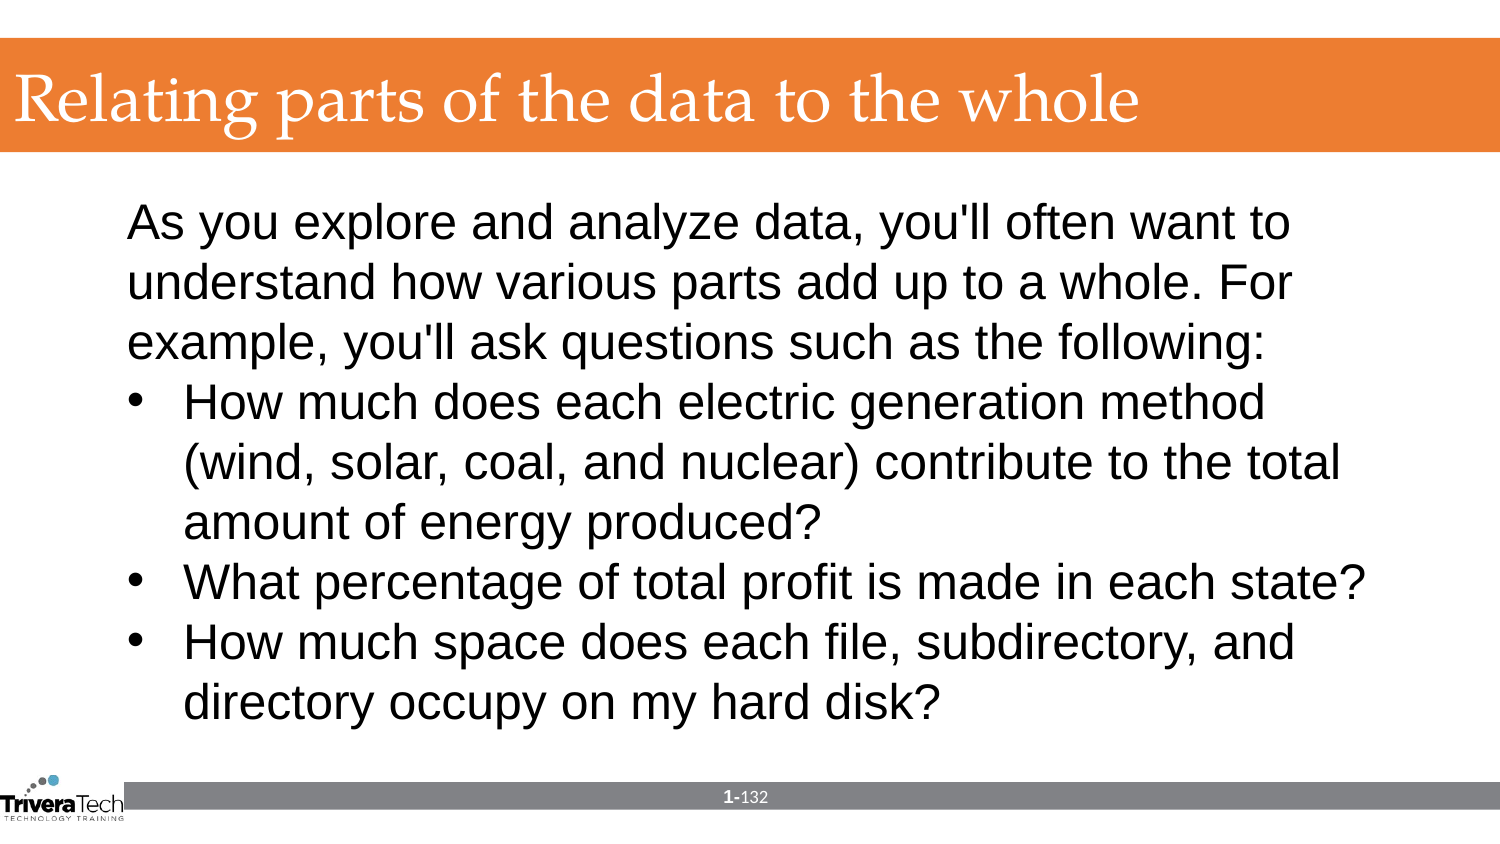

Relating parts of the data to the whole
As you explore and analyze data, you'll often want to understand how various parts add up to a whole. For example, you'll ask questions such as the following:
How much does each electric generation method (wind, solar, coal, and nuclear) contribute to the total amount of energy produced?
What percentage of total profit is made in each state?
How much space does each file, subdirectory, and directory occupy on my hard disk?
1-132